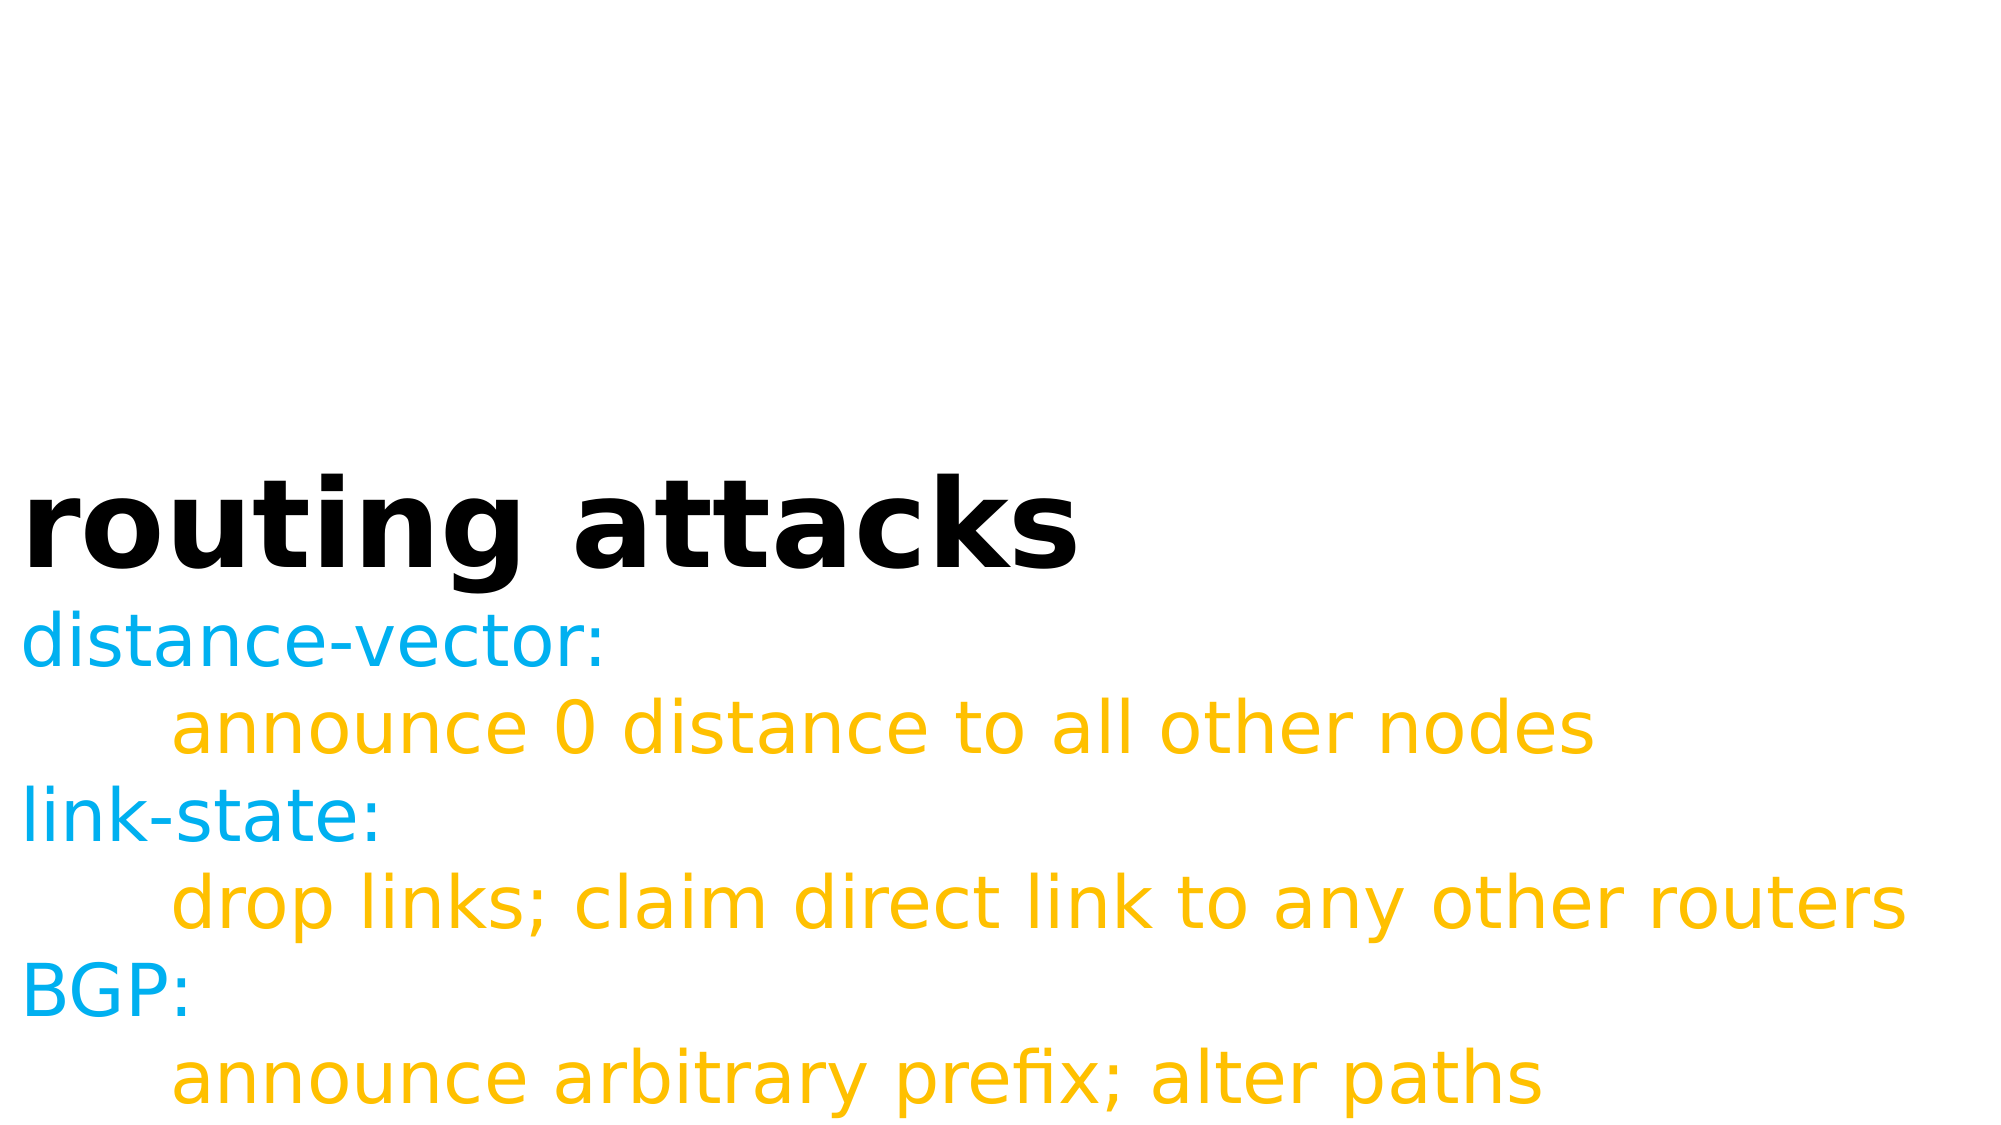

routing attacks
distance-vector:
	announce 0 distance to all other nodes
link-state:
	drop links; claim direct link to any other routers
BGP:
	announce arbitrary prefix; alter paths